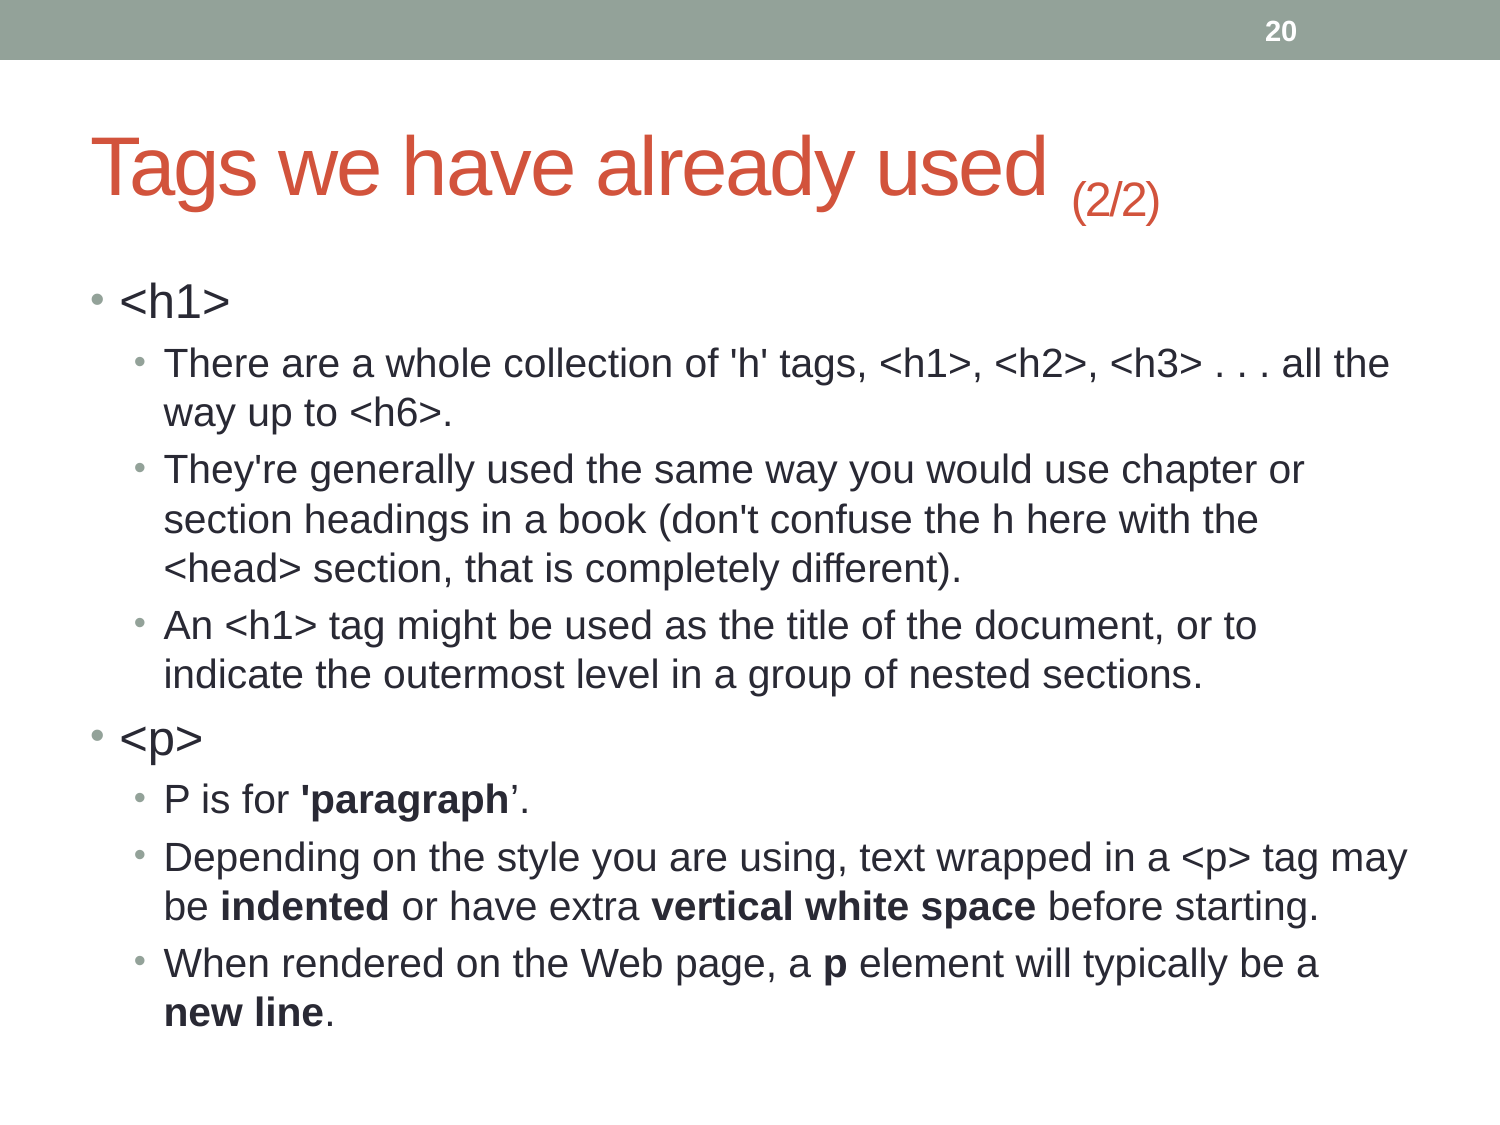

20
# Tags we have already used (2/2)
<h1>
There are a whole collection of 'h' tags, <h1>, <h2>, <h3> . . . all the way up to <h6>.
They're generally used the same way you would use chapter or section headings in a book (don't confuse the h here with the <head> section, that is completely different).
An <h1> tag might be used as the title of the document, or to indicate the outermost level in a group of nested sections.
<p>
P is for 'paragraph’.
Depending on the style you are using, text wrapped in a <p> tag may be indented or have extra vertical white space before starting.
When rendered on the Web page, a p element will typically be a new line.